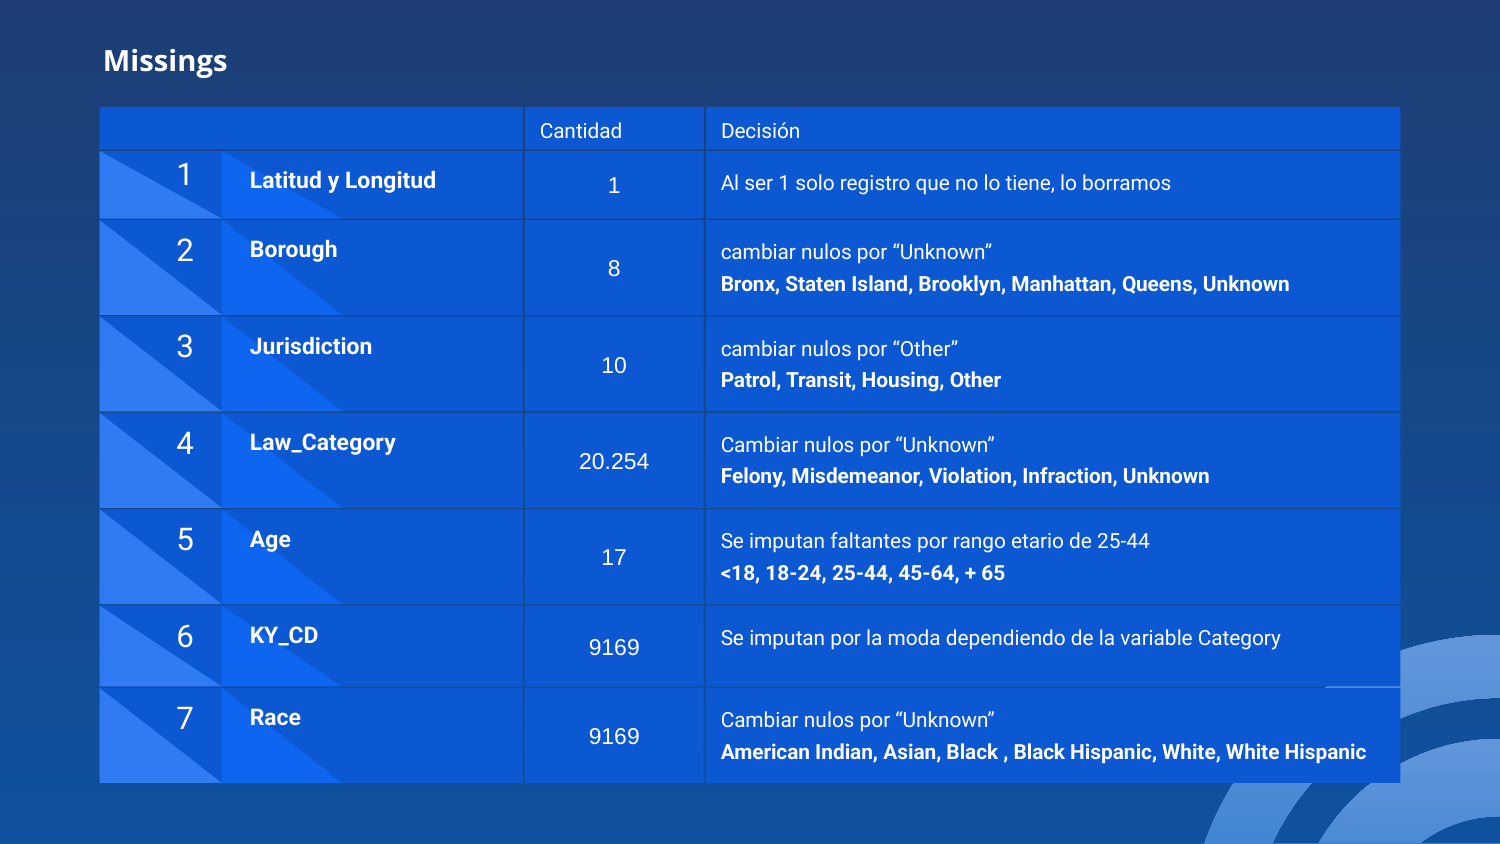

Missings

Cantidad
Decisión

1
Al ser 1 solo registro que no lo tiene, lo borramos
Latitud y Longitud
1

8
cambiar nulos por “Unknown”

Bronx, Staten Island, Brooklyn, Manhattan, Queens, Unknown

Borough
2

10
cambiar nulos por “Other”

Patrol, Transit, Housing, Other

Jurisdiction
3

20.254
Cambiar nulos por “Unknown”

Felony, Misdemeanor, Violation, Infraction, Unknown

Law_Category
4

17
Se imputan faltantes por rango etario de 25-44

<18, 18-24, 25-44, 45-64, + 65

Age
5

9169
Se imputan por la moda dependiendo de la variable Category

KY_CD
6

9169
Cambiar nulos por “Unknown”

American Indian, Asian, Black , Black Hispanic, White, White Hispanic

Race
7